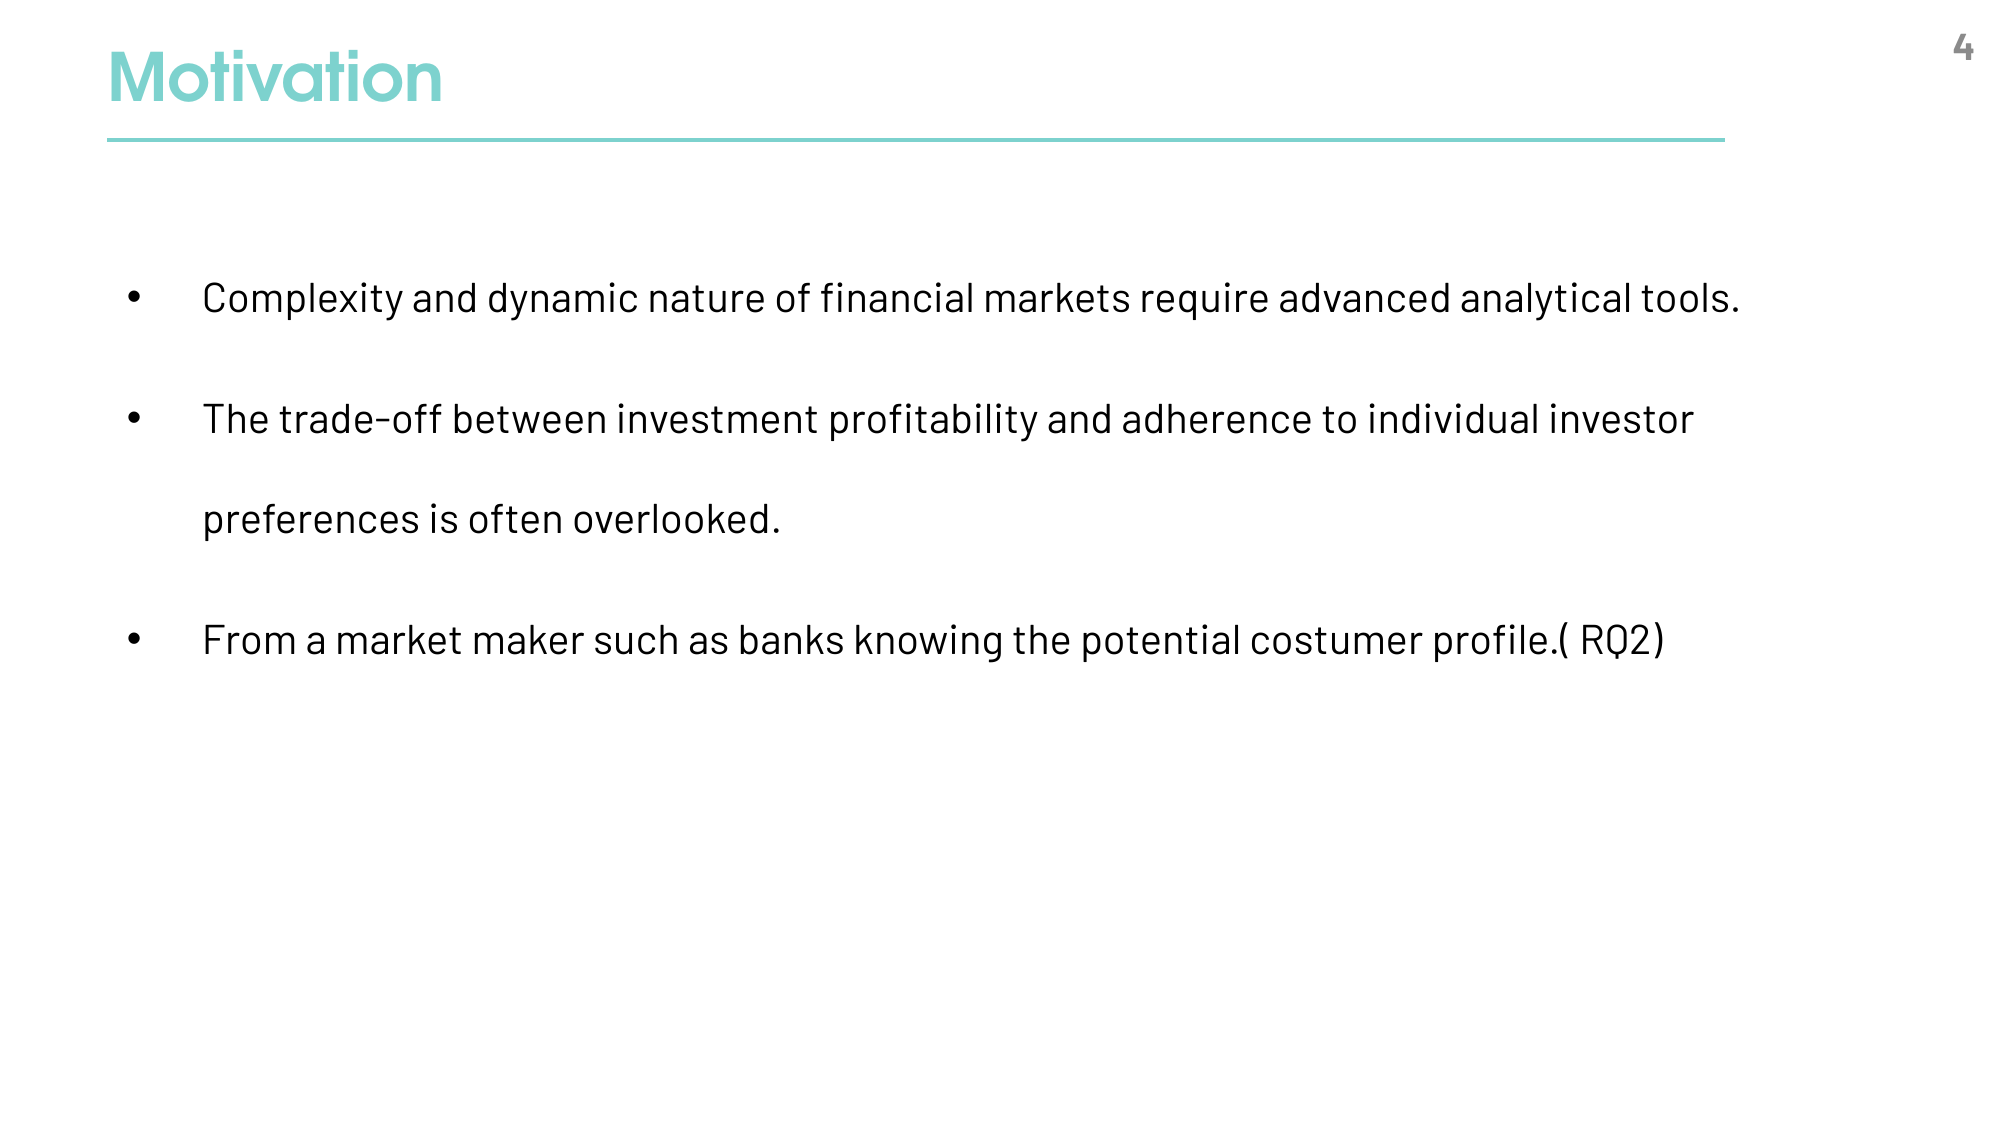

Motivation
4
Complexity and dynamic nature of financial markets require advanced analytical tools.
The trade-off between investment profitability and adherence to individual investor preferences is often overlooked.
From a market maker such as banks knowing the potential costumer profile.( RQ2)